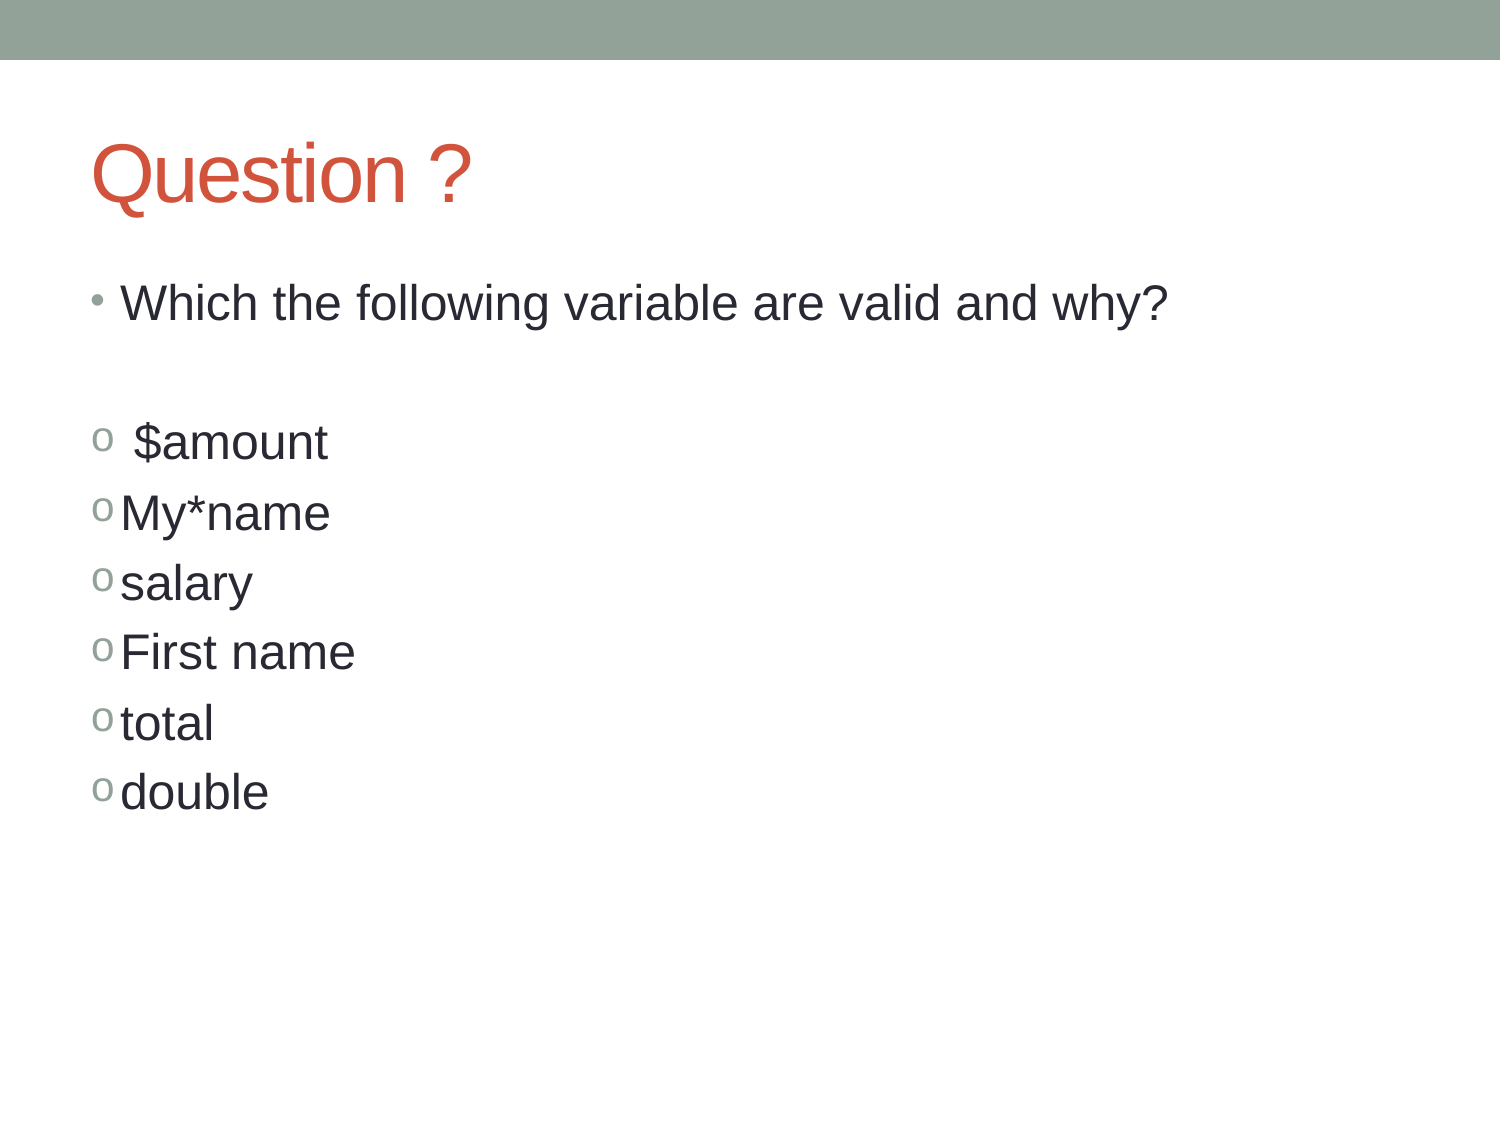

# Question ?
Which the following variable are valid and why?

 $amount
My*name
salary
First name
total
double